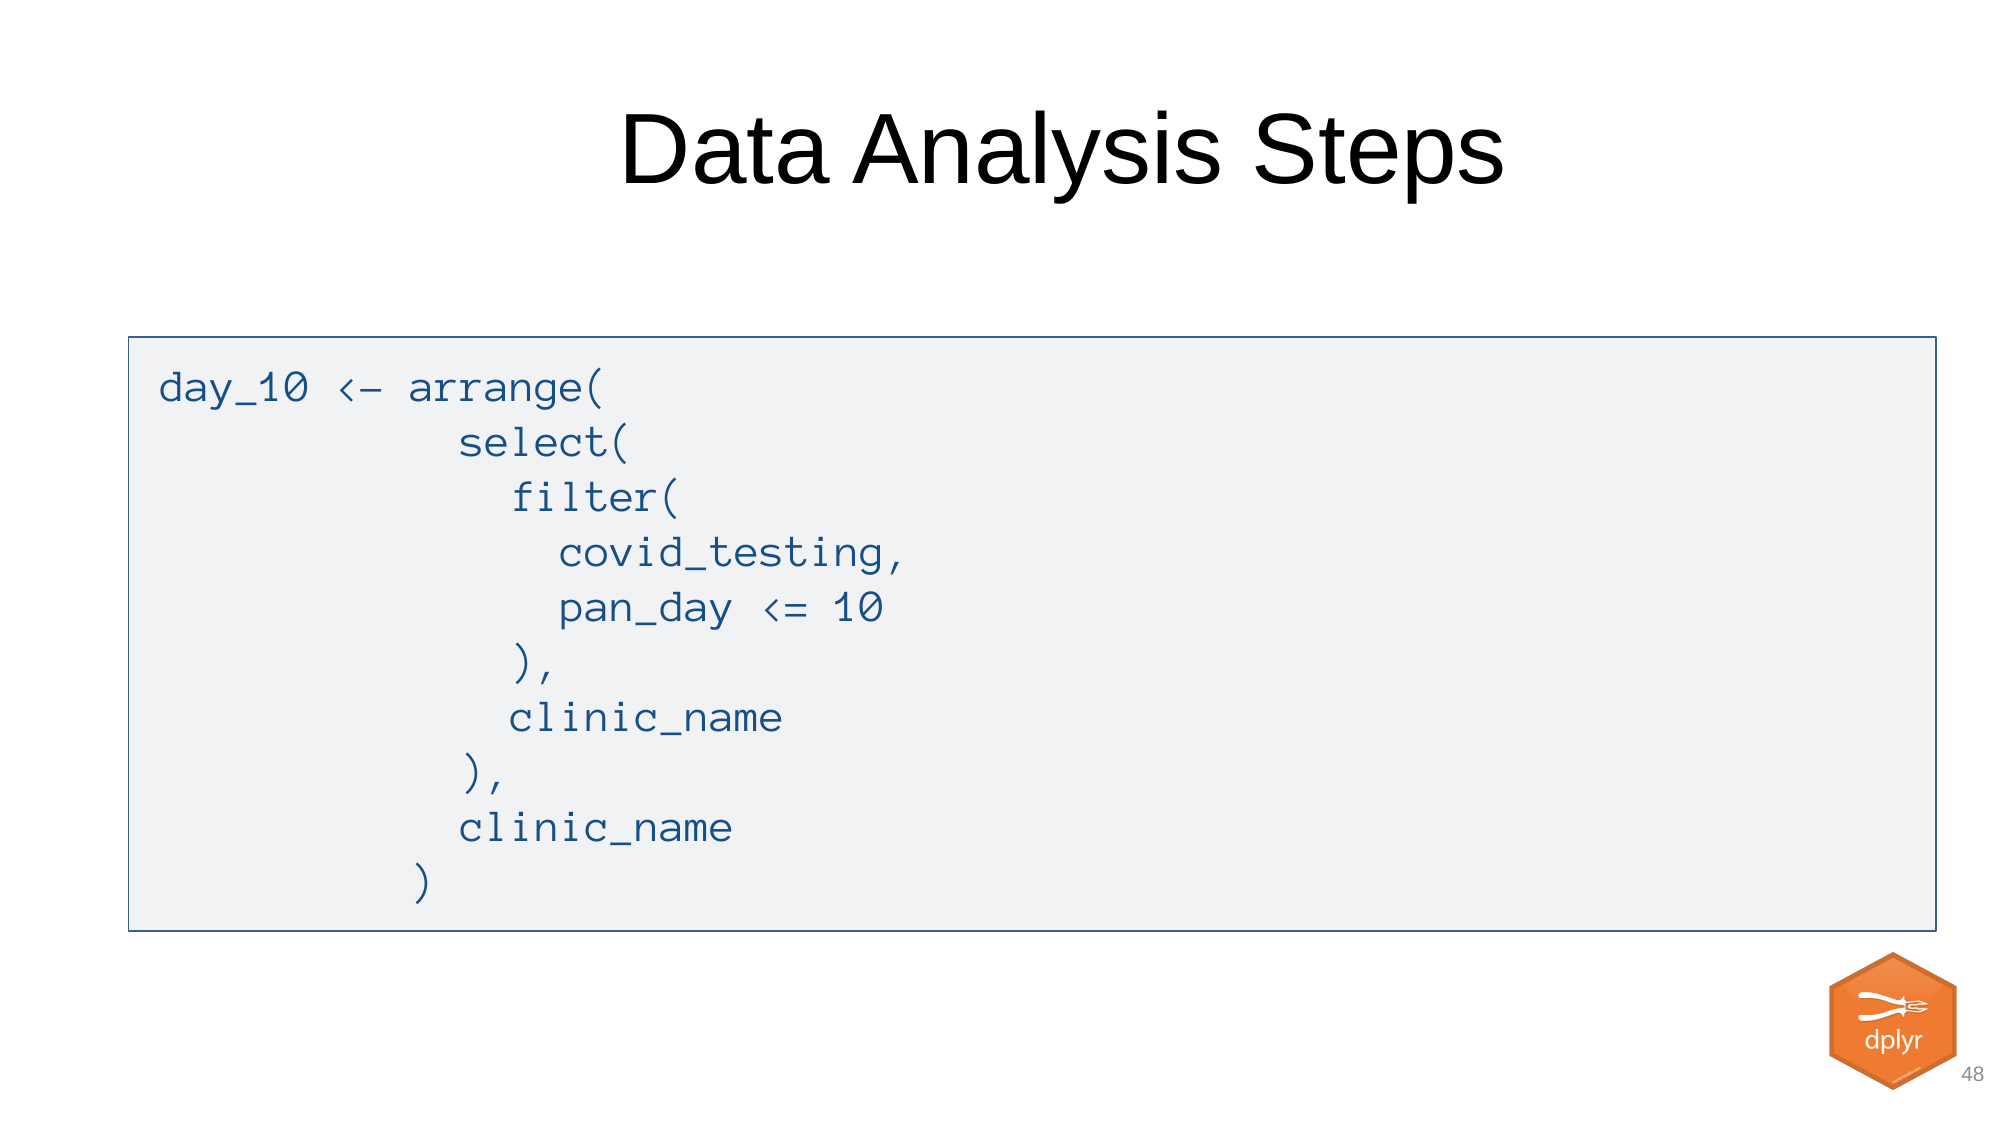

# Data Analysis Steps

day_10 <- arrange(
	      select(
		  filter(
		    covid_testing,
		    pan_day <= 10
		  ),
		  clinic_name
	      ),
		clinic_name
	    )

48